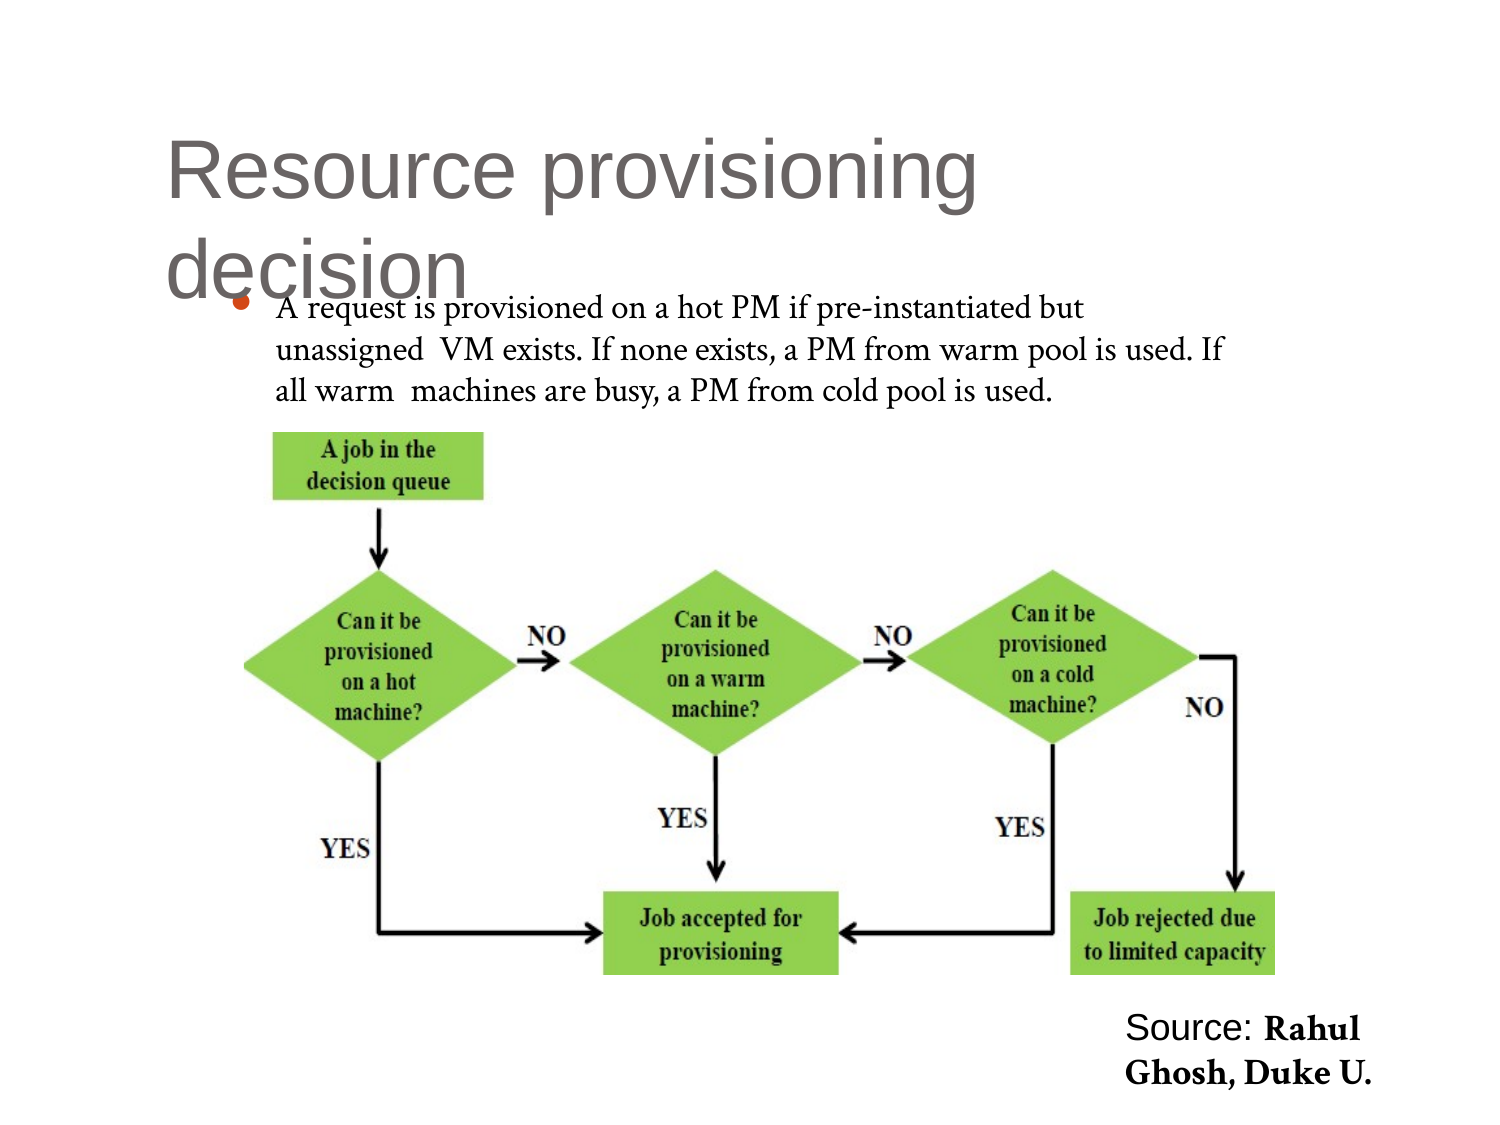

# Resource provisioning decision
A request is provisioned on a hot PM if pre-instantiated but unassigned  VM exists. If none exists, a PM from warm pool is used. If all warm  machines are busy, a PM from cold pool is used.

Source: Rahul  Ghosh, Duke U.